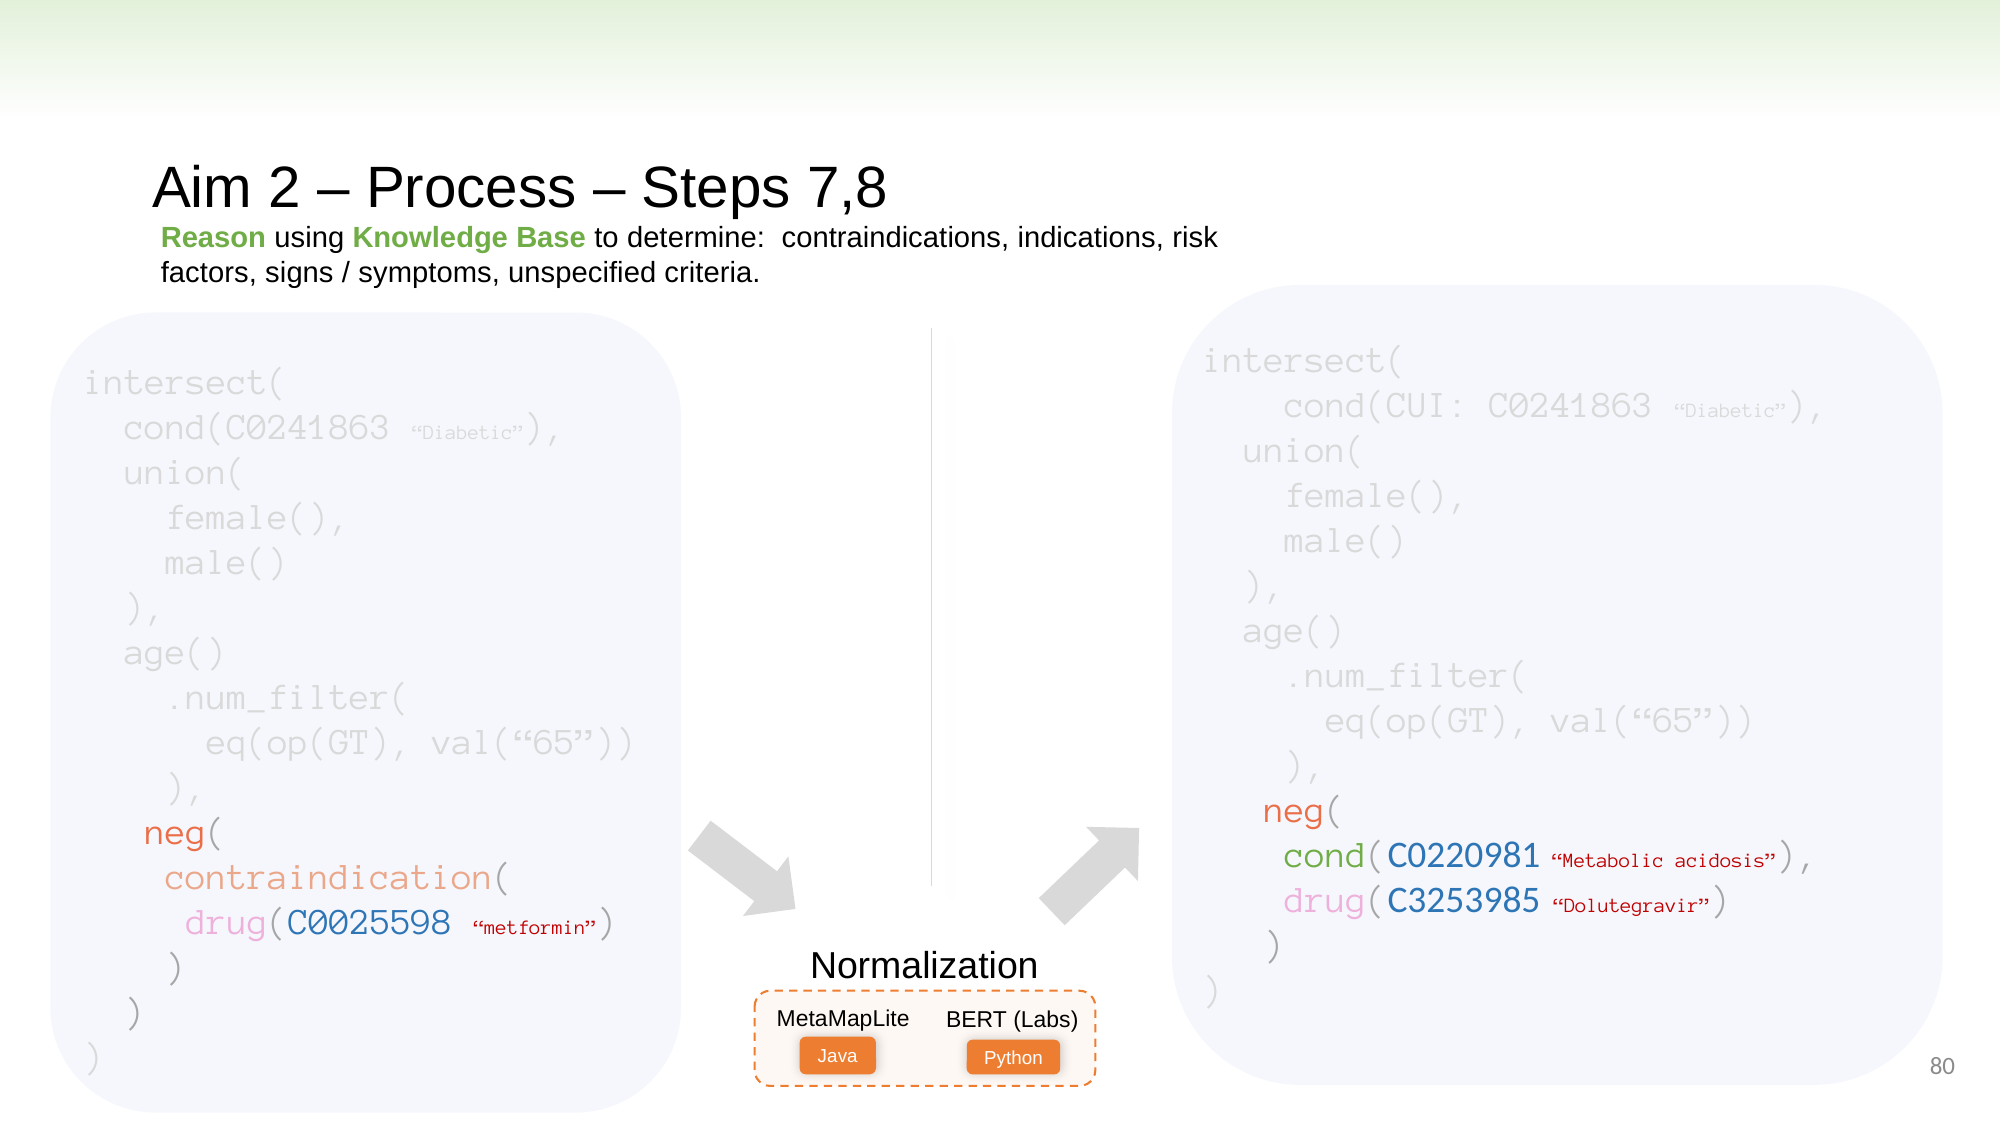

Aim 2 – Process – Steps 7,8
Reason using Knowledge Base to determine:  contraindications, indications, risk factors, signs / symptoms, unspecified criteria.

intersect(
    cond(CUI: C0241863 “Diabetic”),
  union(
    female(),
    male()
  ),
  age()
    .num_filter(
      eq(op(GT), val(“65”))
    ),
   neg(
    cond(C0220981 “Metabolic acidosis”),
    drug(C3253985 “Dolutegravir”)
   )
)

intersect(
  cond(C0241863 “Diabetic”),
  union(
    female(),
    male()
  ),
  age()
    .num_filter(
      eq(op(GT), val(“65”))
    ),
   neg(
    contraindication(
     drug(C0025598 “metformin”)
    )
  )
)

Normalization

MetaMapLite
BERT (Labs)
Java
Python
80